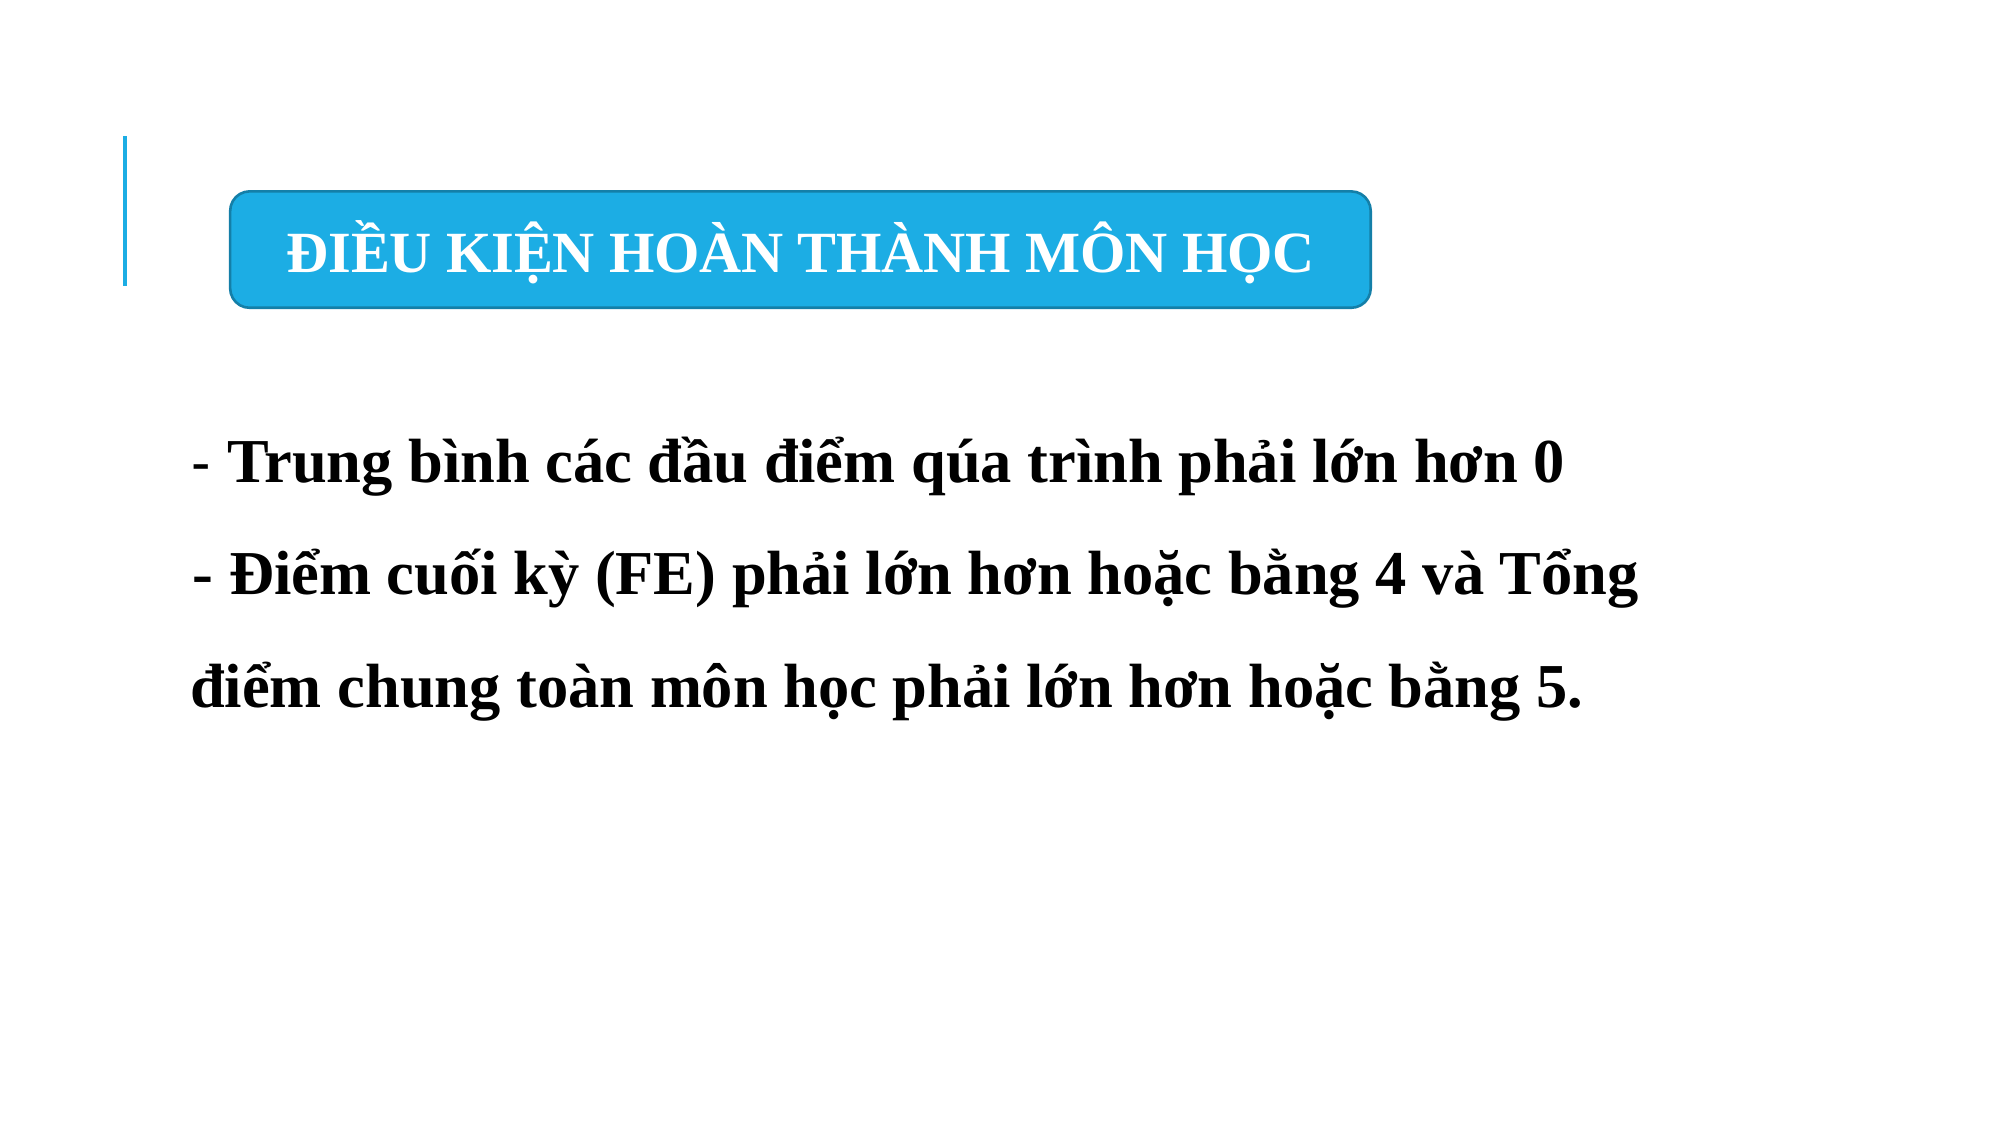

ĐIỀU KIỆN HOÀN THÀNH MÔN HỌC
- Trung bình các đầu điểm qúa trình phải lớn hơn 0
- Điểm cuối kỳ (FE) phải lớn hơn hoặc bằng 4 và Tổng điểm chung toàn môn học phải lớn hơn hoặc bằng 5.